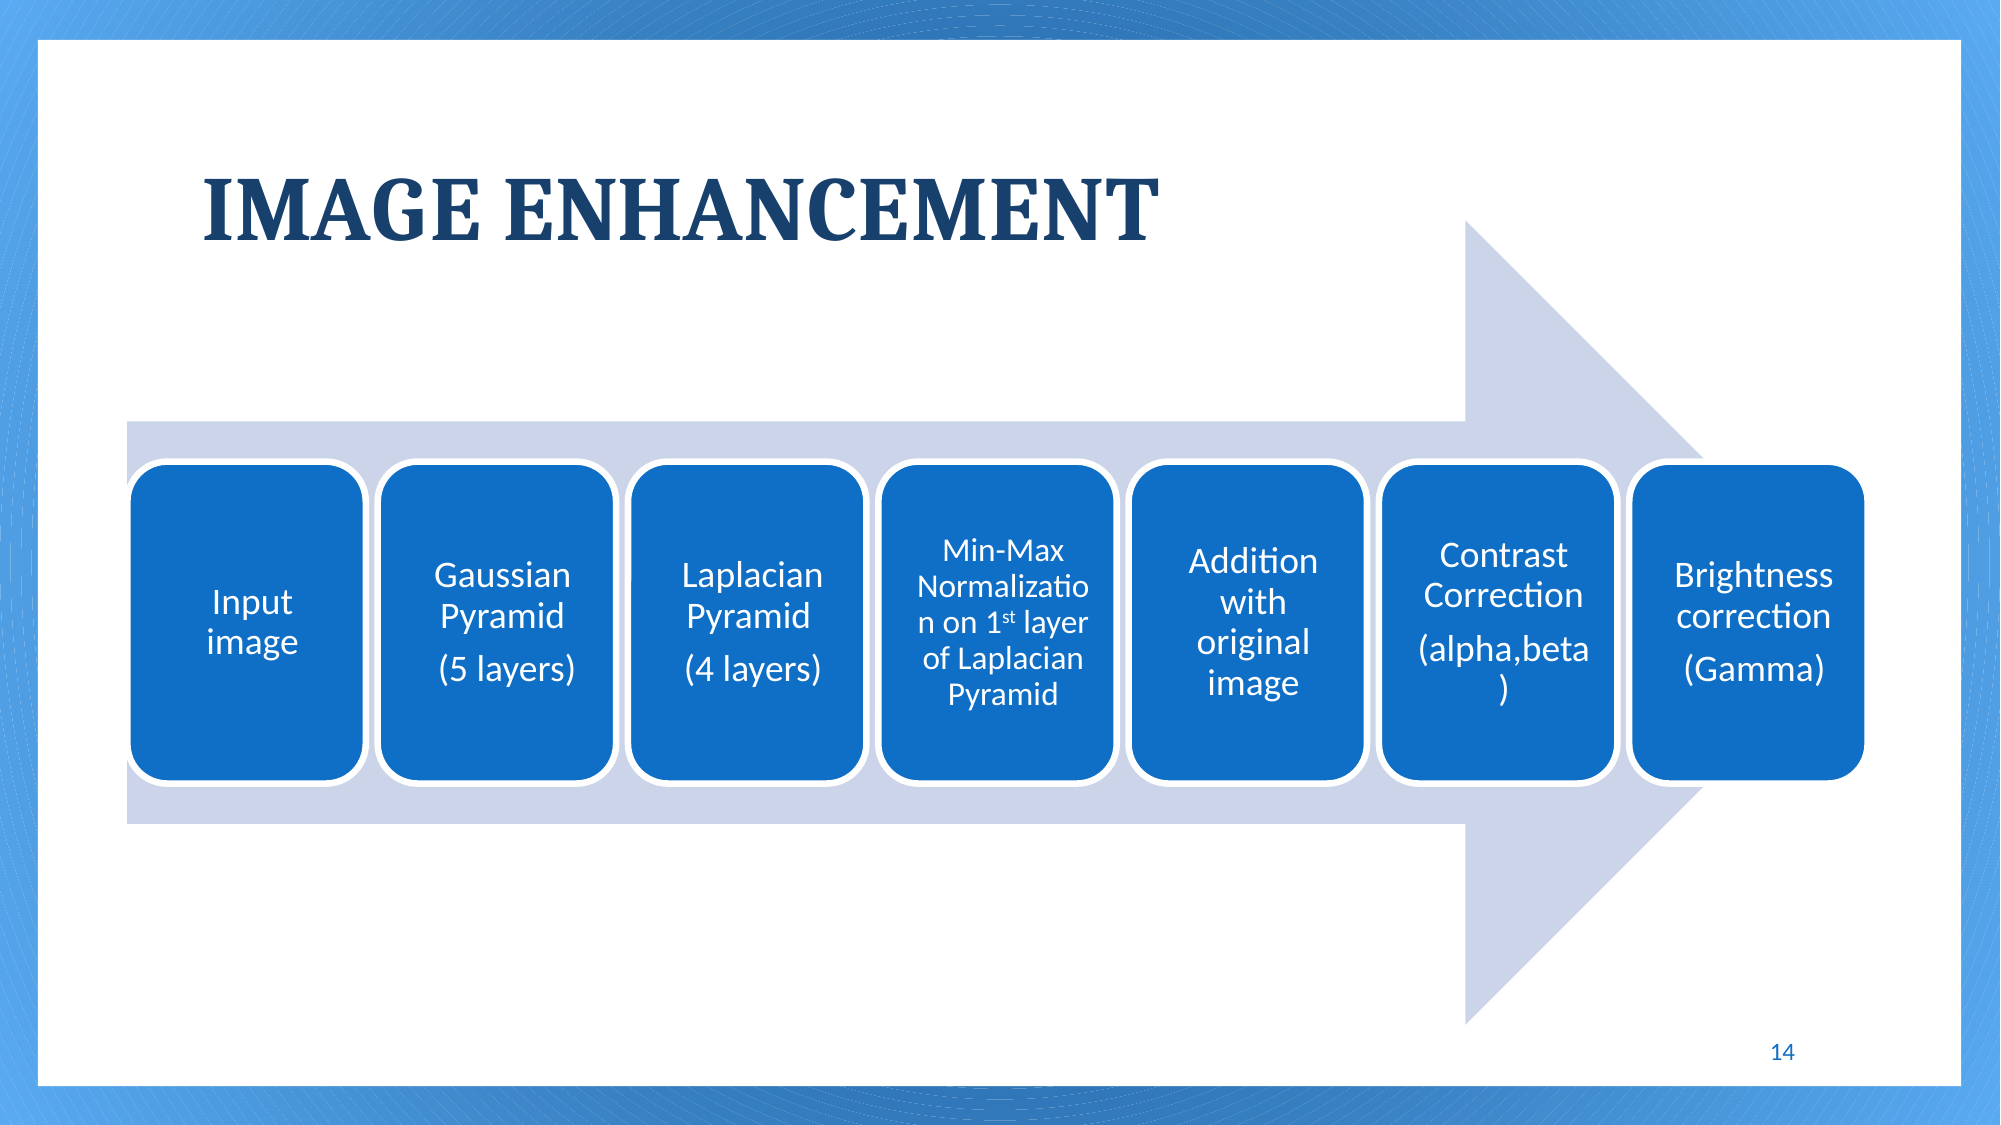

# IMAGE ENHANCEMENT
Input image
Gaussian Pyramid
 (5 layers)
Laplacian Pyramid
(4 layers)
Min-Max Normalization on 1st layer of Laplacian Pyramid
Addition with original image
Contrast Correction
(alpha,beta)
Brightness correction
(Gamma)
14